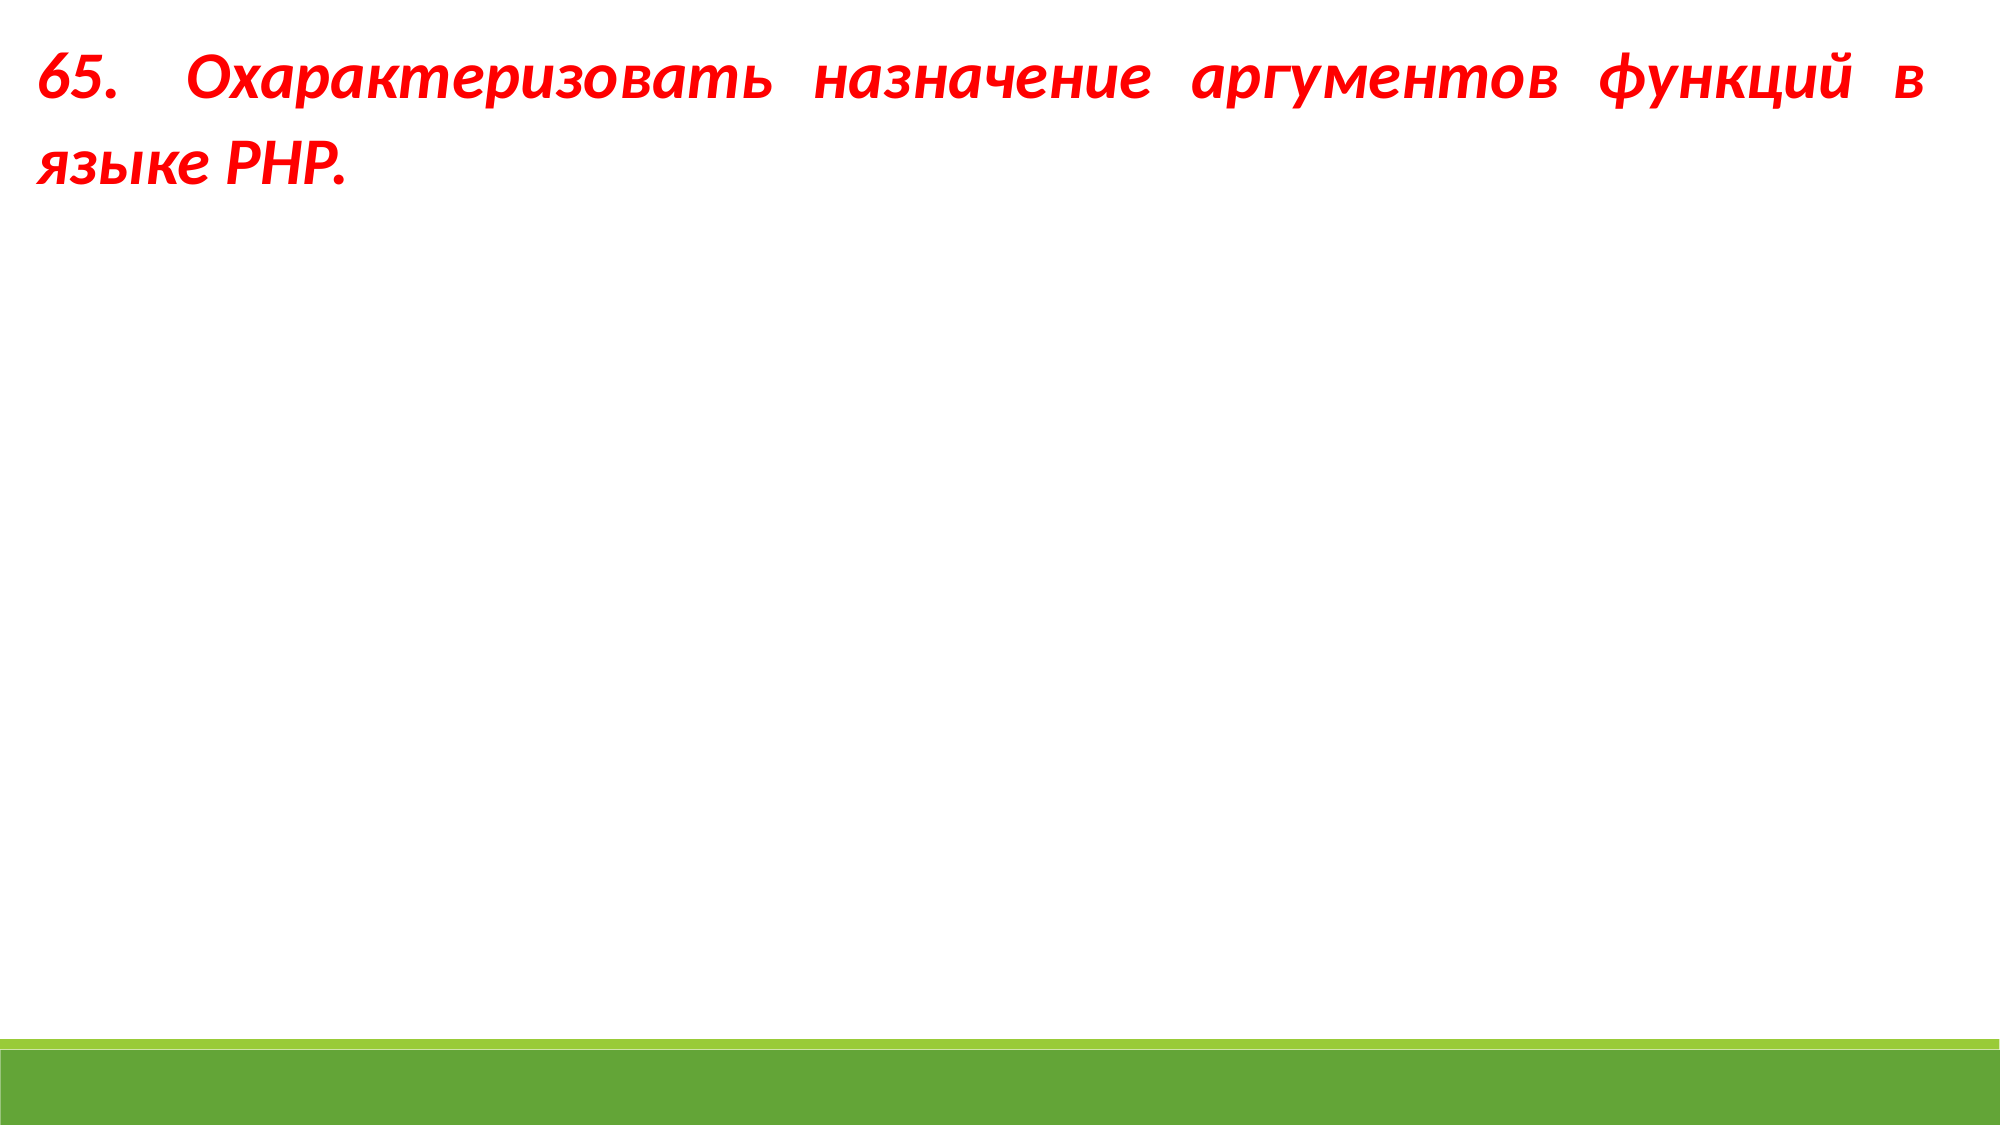

65.	Охарактеризовать назначение аргументов функций в языке PHP.